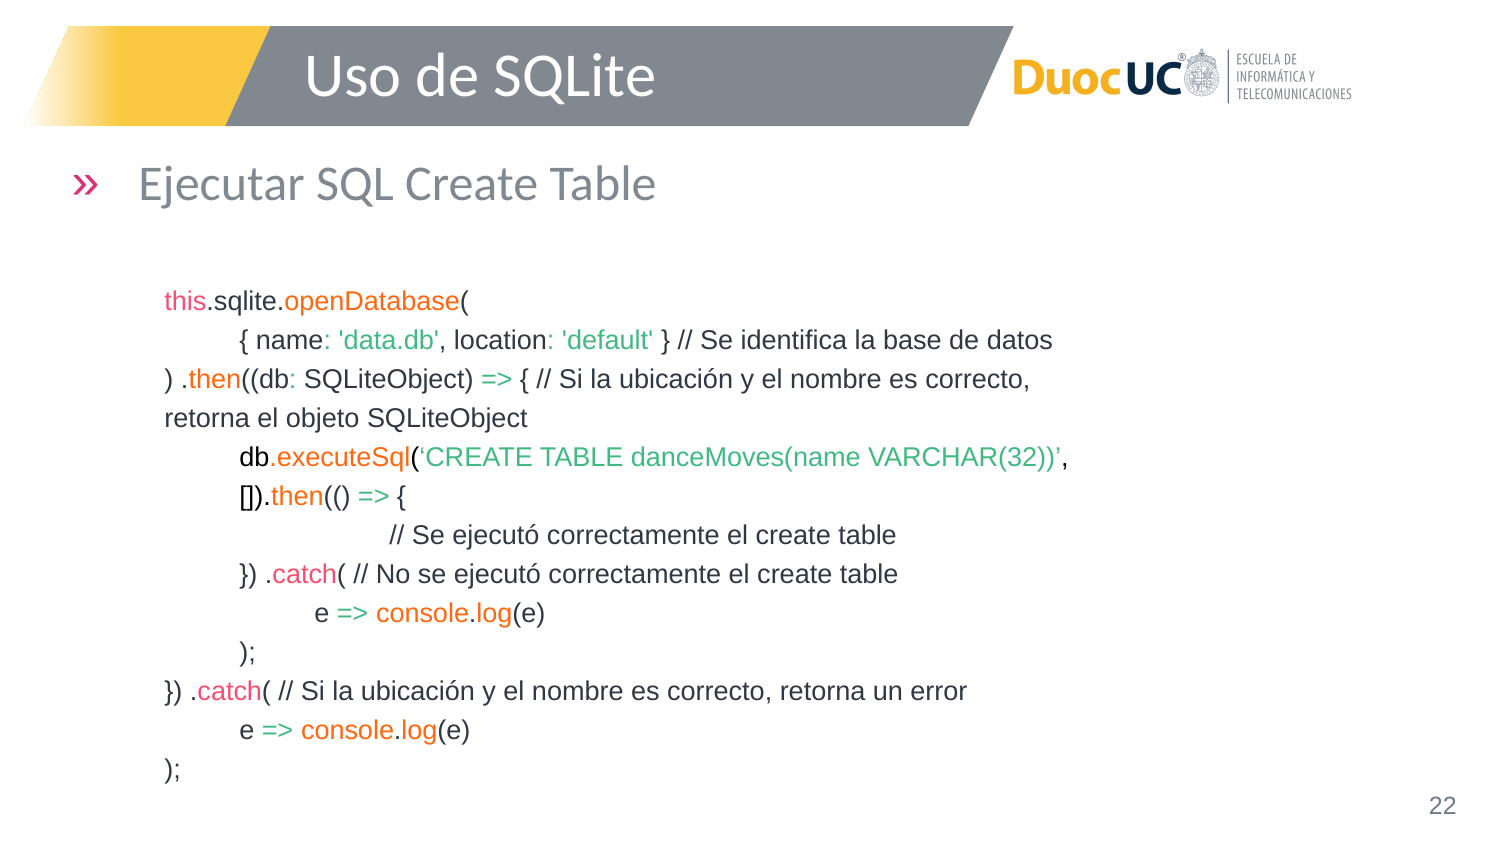

# Uso de SQLite
Ejecutar SQL Create Table

this.sqlite.openDatabase(
{ name: 'data.db', location: 'default' } // Se identifica la base de datos
) .then((db: SQLiteObject) => { // Si la ubicación y el nombre es correcto, retorna el objeto SQLiteObject
db.executeSql(‘CREATE TABLE danceMoves(name VARCHAR(32))’,[]).then(() => {
	// Se ejecutó correctamente el create table
}) .catch( // No se ejecutó correctamente el create table
e => console.log(e)
);
}) .catch( // Si la ubicación y el nombre es correcto, retorna un error
e => console.log(e)
);